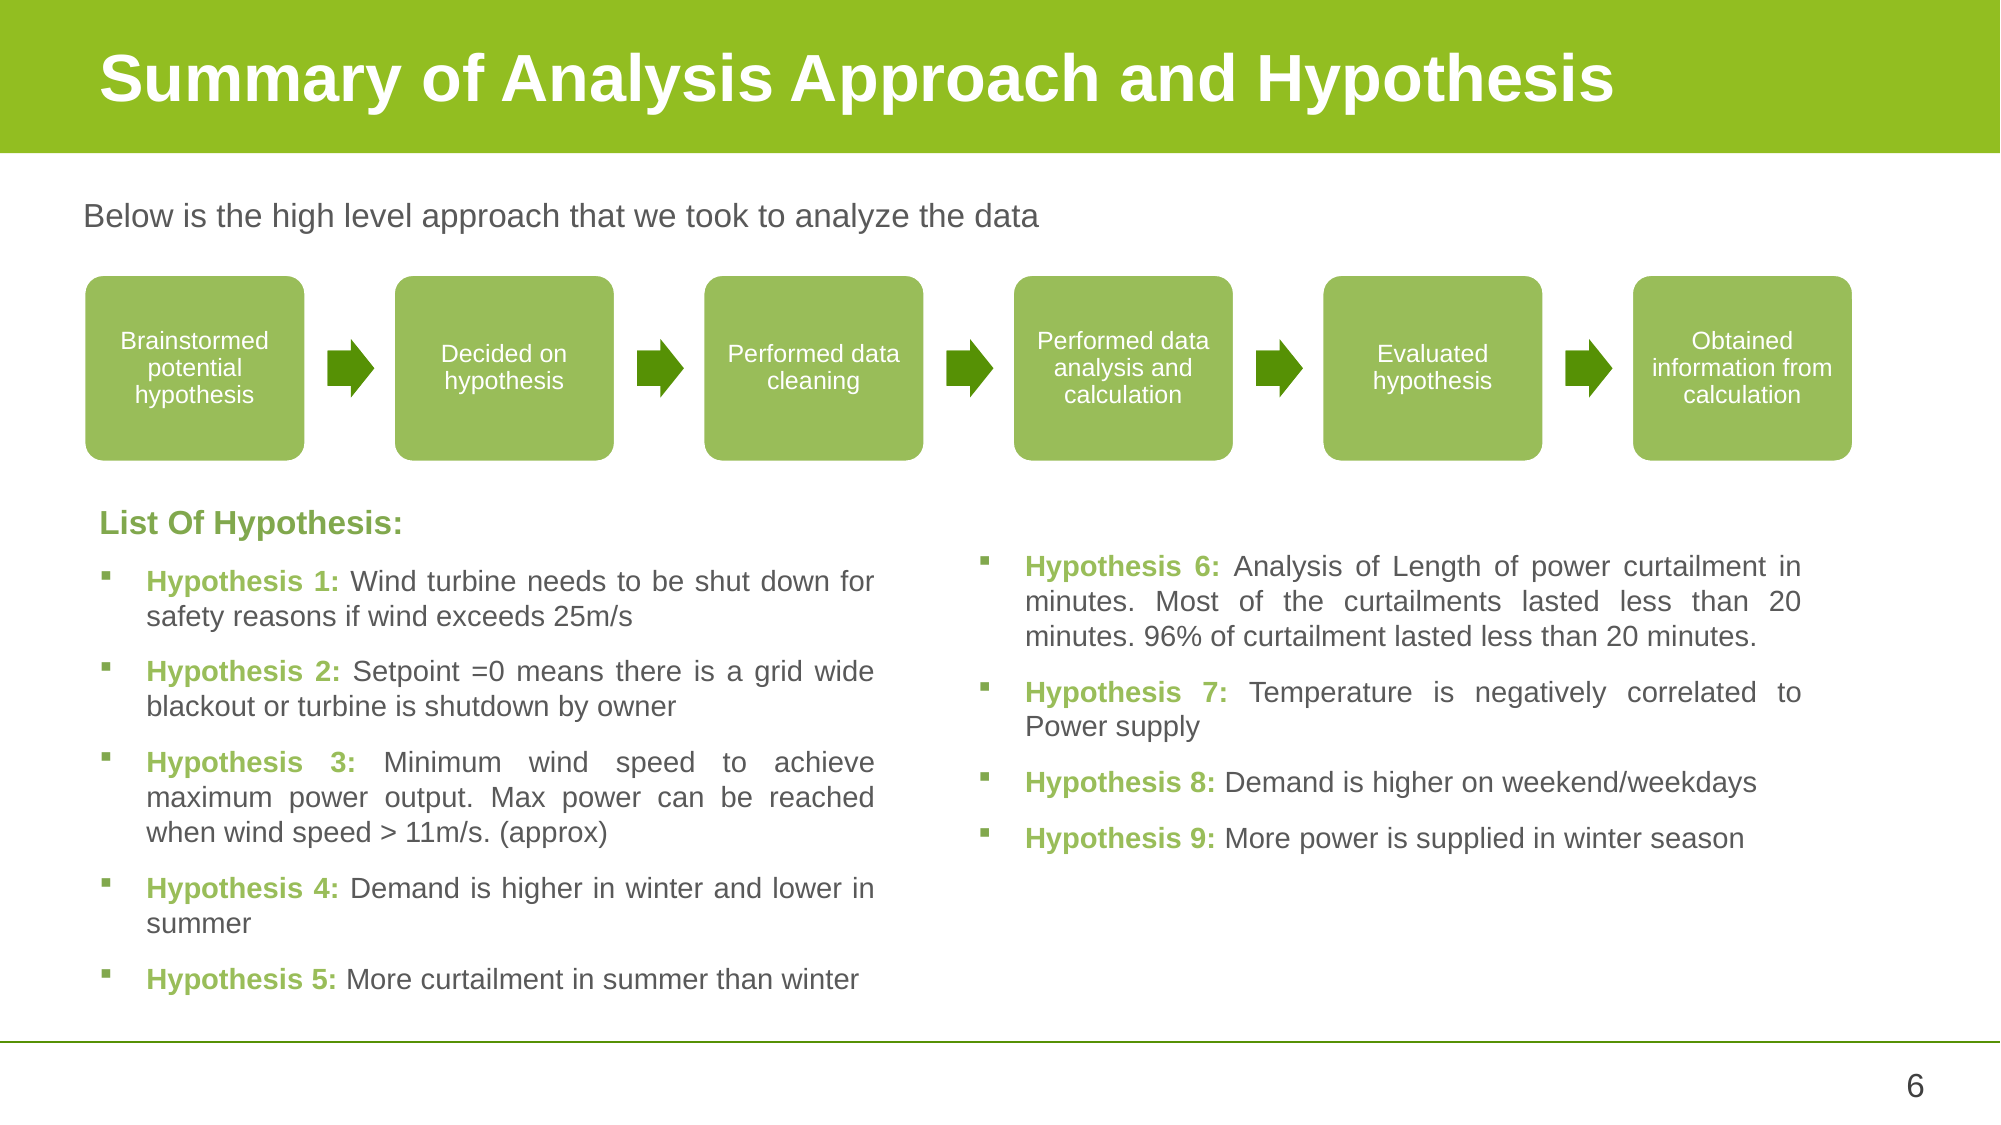

Summary of Analysis Approach and Hypothesis
Below is the high level approach that we took to analyze the data

Brainstormed potential hypothesis
Decided on hypothesis
Performed data cleaning
Performed data analysis and calculation
Evaluated hypothesis
Obtained information from calculation

List Of Hypothesis:
Hypothesis 1: Wind turbine needs to be shut down for safety reasons if wind exceeds 25m/s
Hypothesis 2: Setpoint =0 means there is a grid wide blackout or turbine is shutdown by owner
Hypothesis 3: Minimum wind speed to achieve maximum power output. Max power can be reached when wind speed > 11m/s. (approx)
Hypothesis 4: Demand is higher in winter and lower in summer
Hypothesis 5: More curtailment in summer than winter
Hypothesis 6: Analysis of Length of power curtailment in minutes. Most of the curtailments lasted less than 20 minutes. 96% of curtailment lasted less than 20 minutes.
Hypothesis 7: Temperature is negatively correlated to Power supply
Hypothesis 8: Demand is higher on weekend/weekdays
Hypothesis 9: More power is supplied in winter season
6